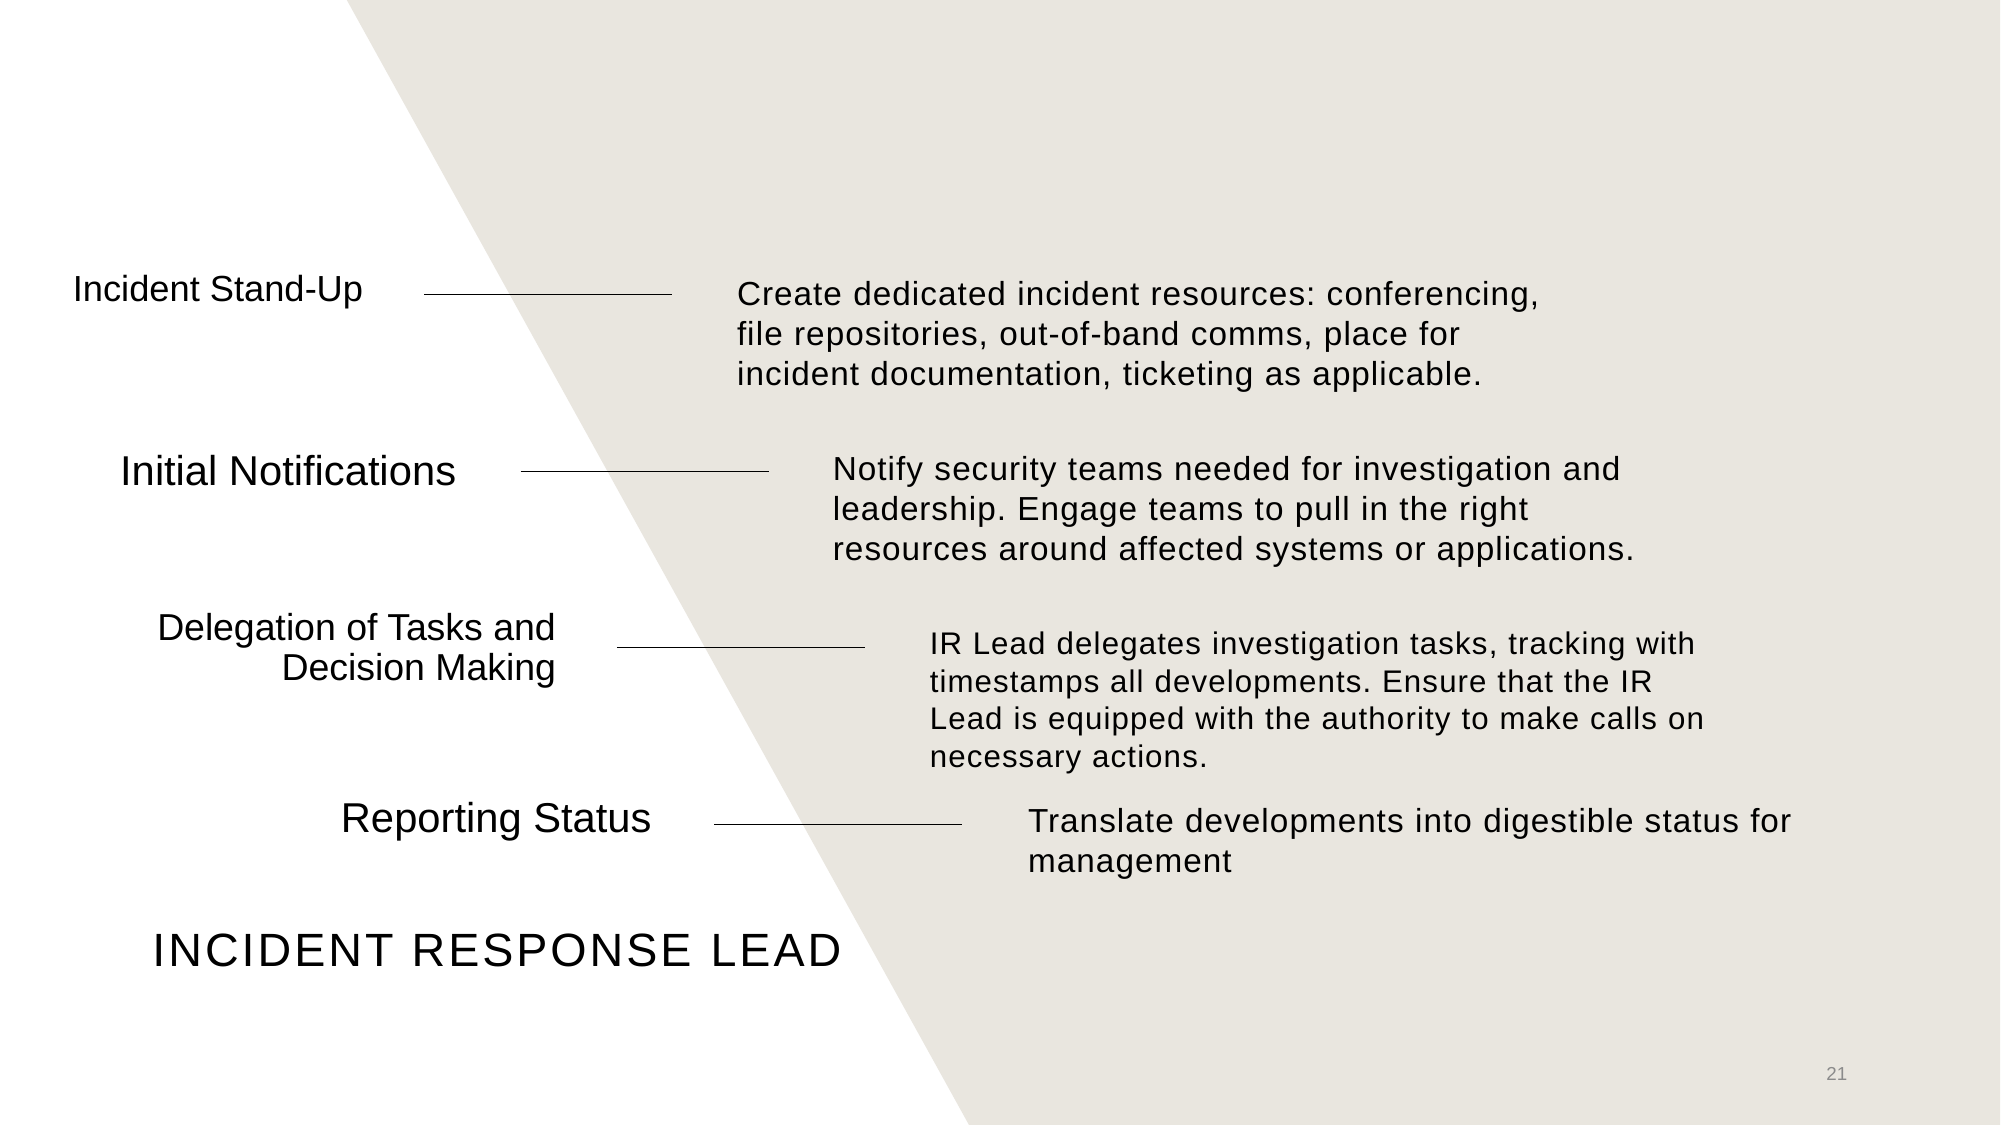

Incident Stand-Up
Create dedicated incident resources: conferencing, file repositories, out-of-band comms, place for incident documentation, ticketing as applicable.
Initial Notifications
Notify security teams needed for investigation and leadership. Engage teams to pull in the right resources around affected systems or applications.
Delegation of Tasks and Decision Making
IR Lead delegates investigation tasks, tracking with timestamps all developments. Ensure that the IR Lead is equipped with the authority to make calls on necessary actions.
Reporting Status
Translate developments into digestible status for management
# Incident Response Lead
21